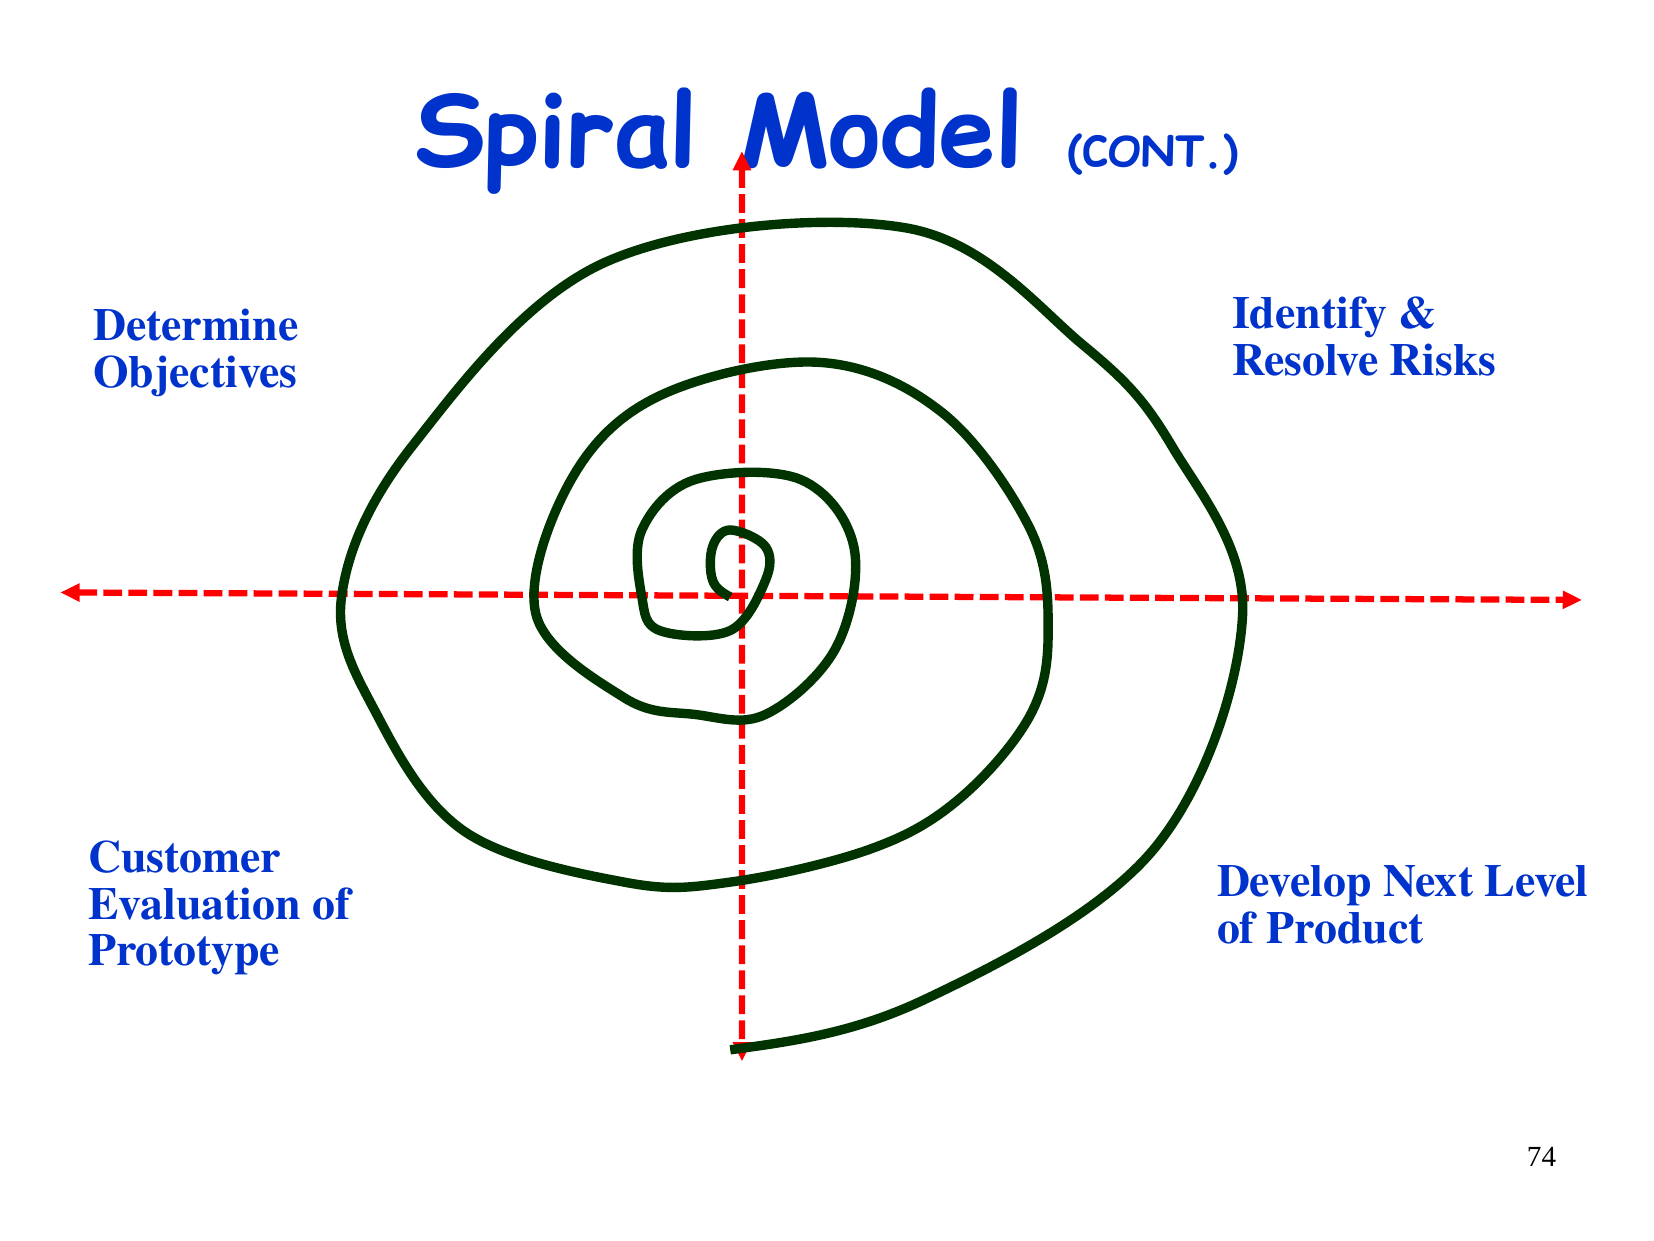

# Spiral Model (CONT.)

Identify & Resolve Risks
Determine Objectives

Customer Evaluation of Prototype
Develop Next Level of Product